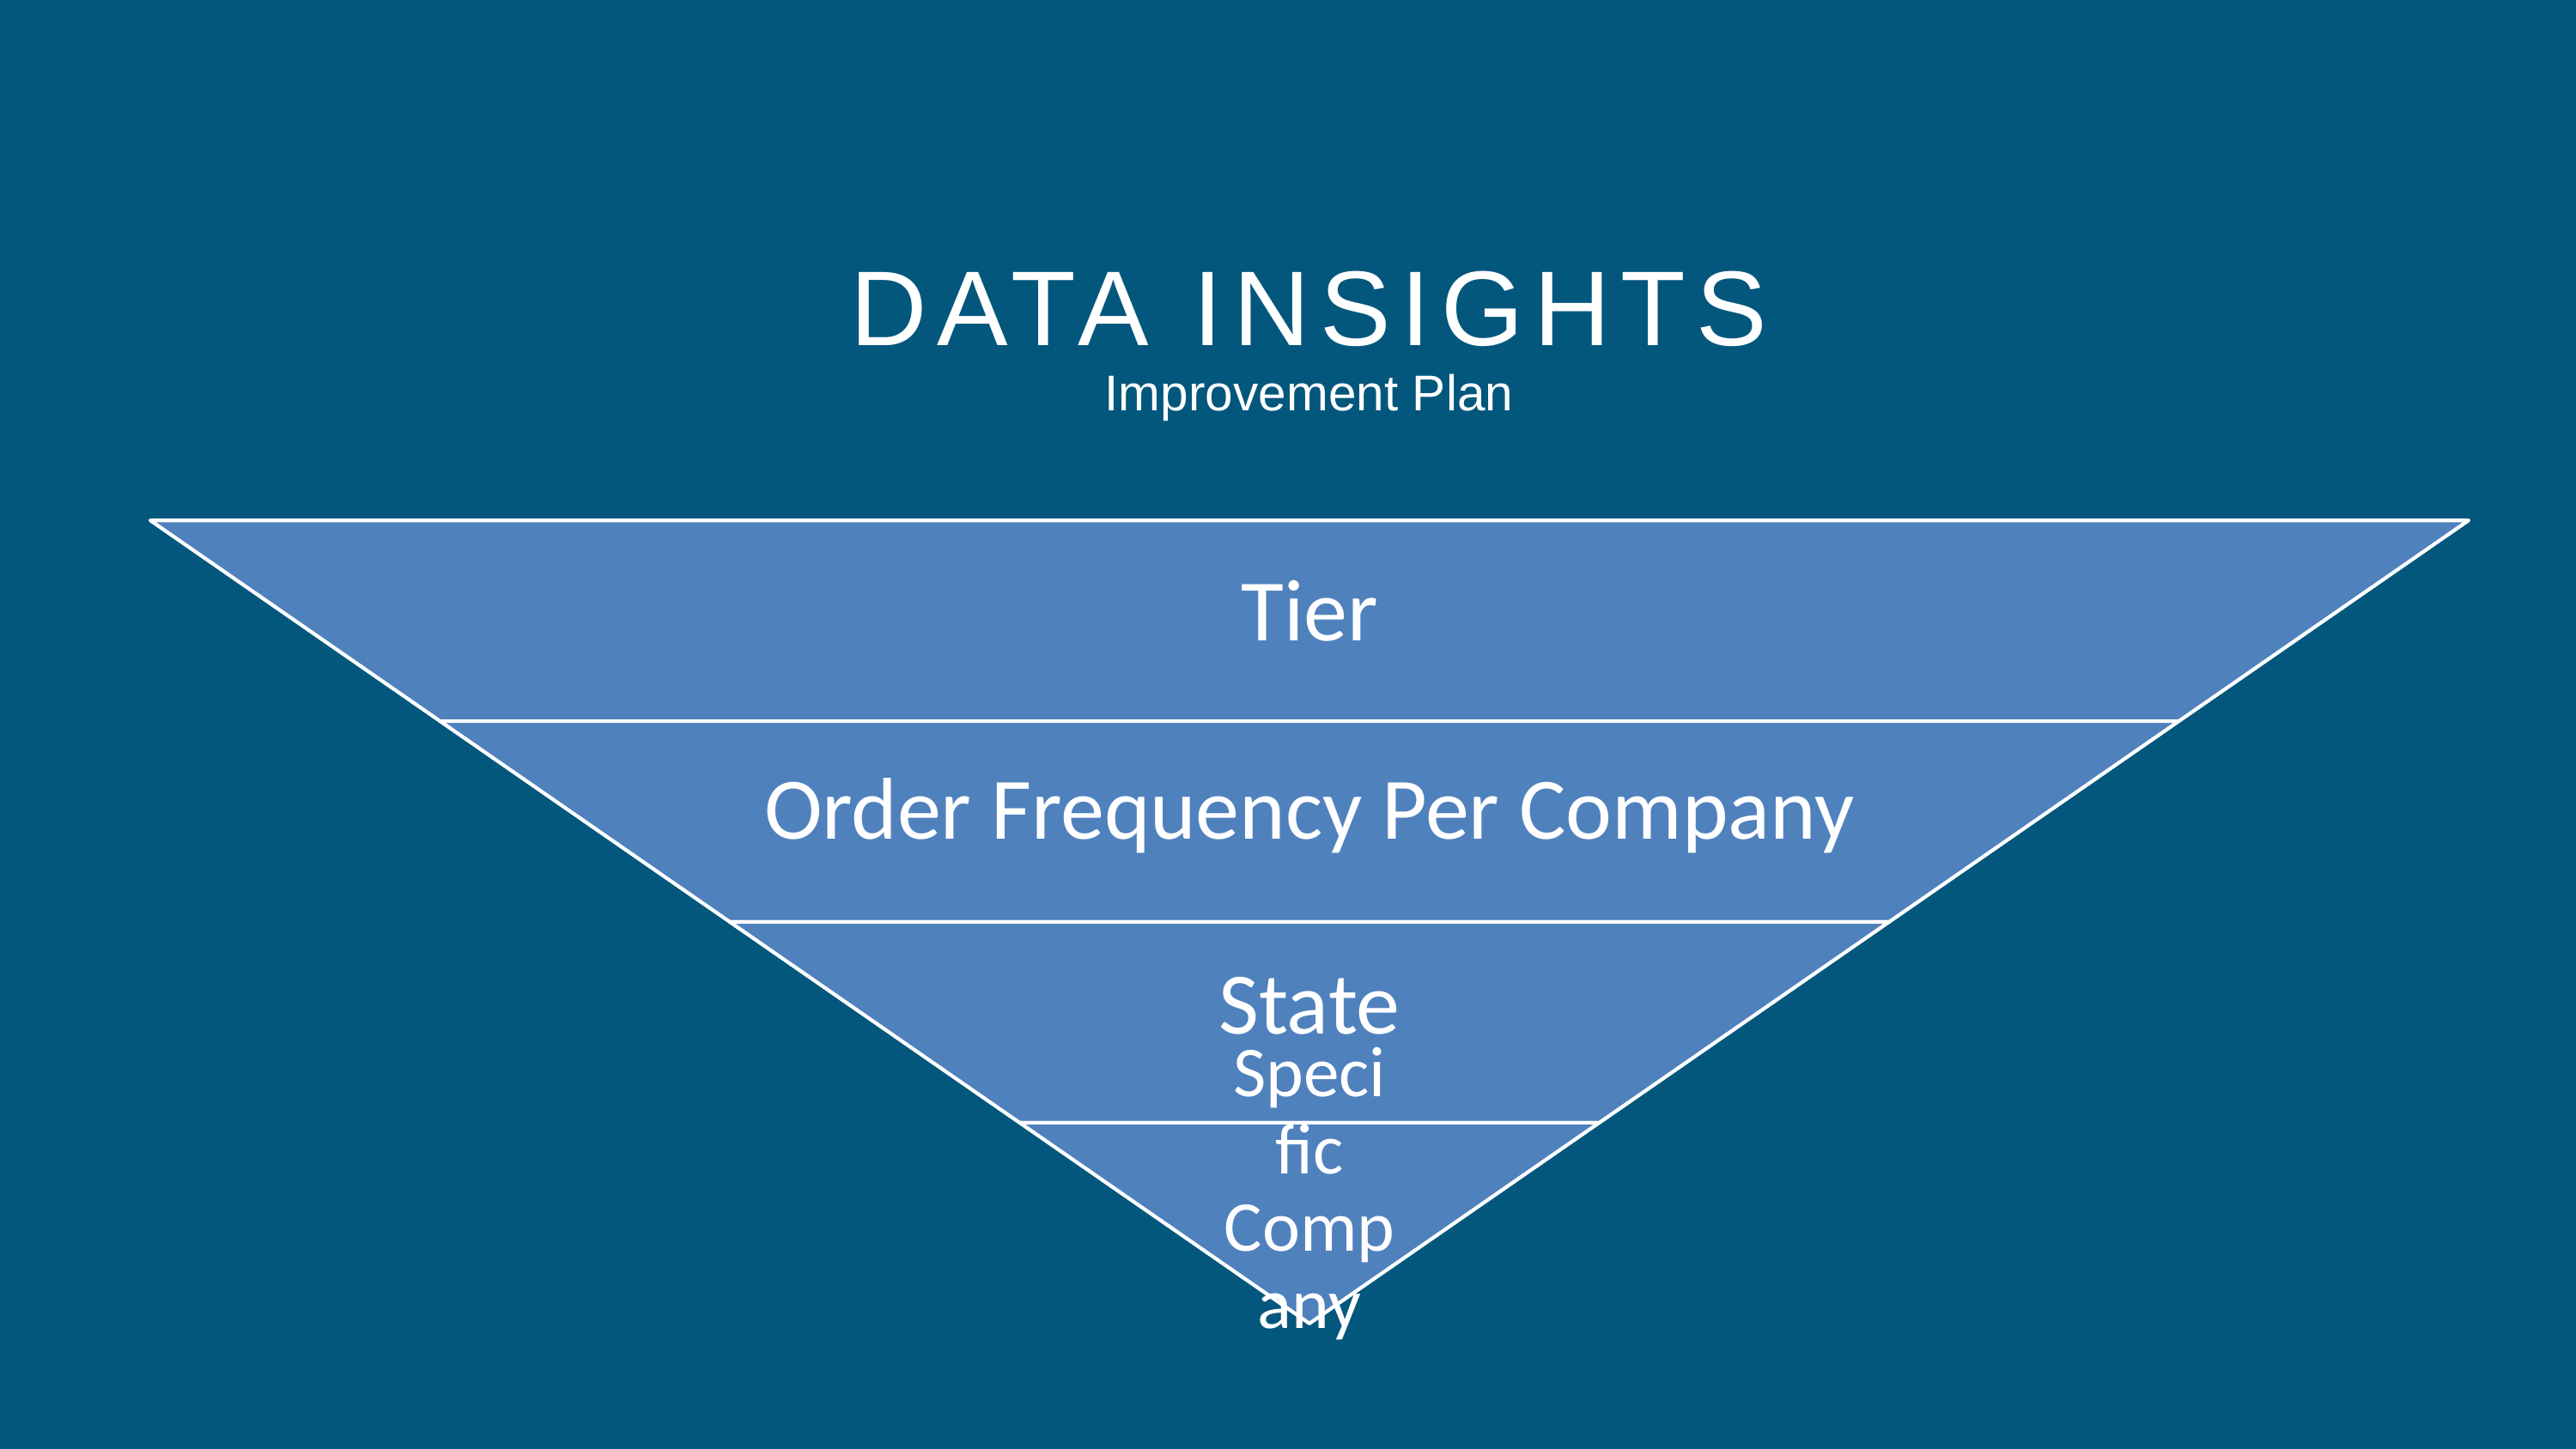

DATA INSIGHTS
Improvement Plan
Tier
Order Frequency Per Company
State
Specific Company